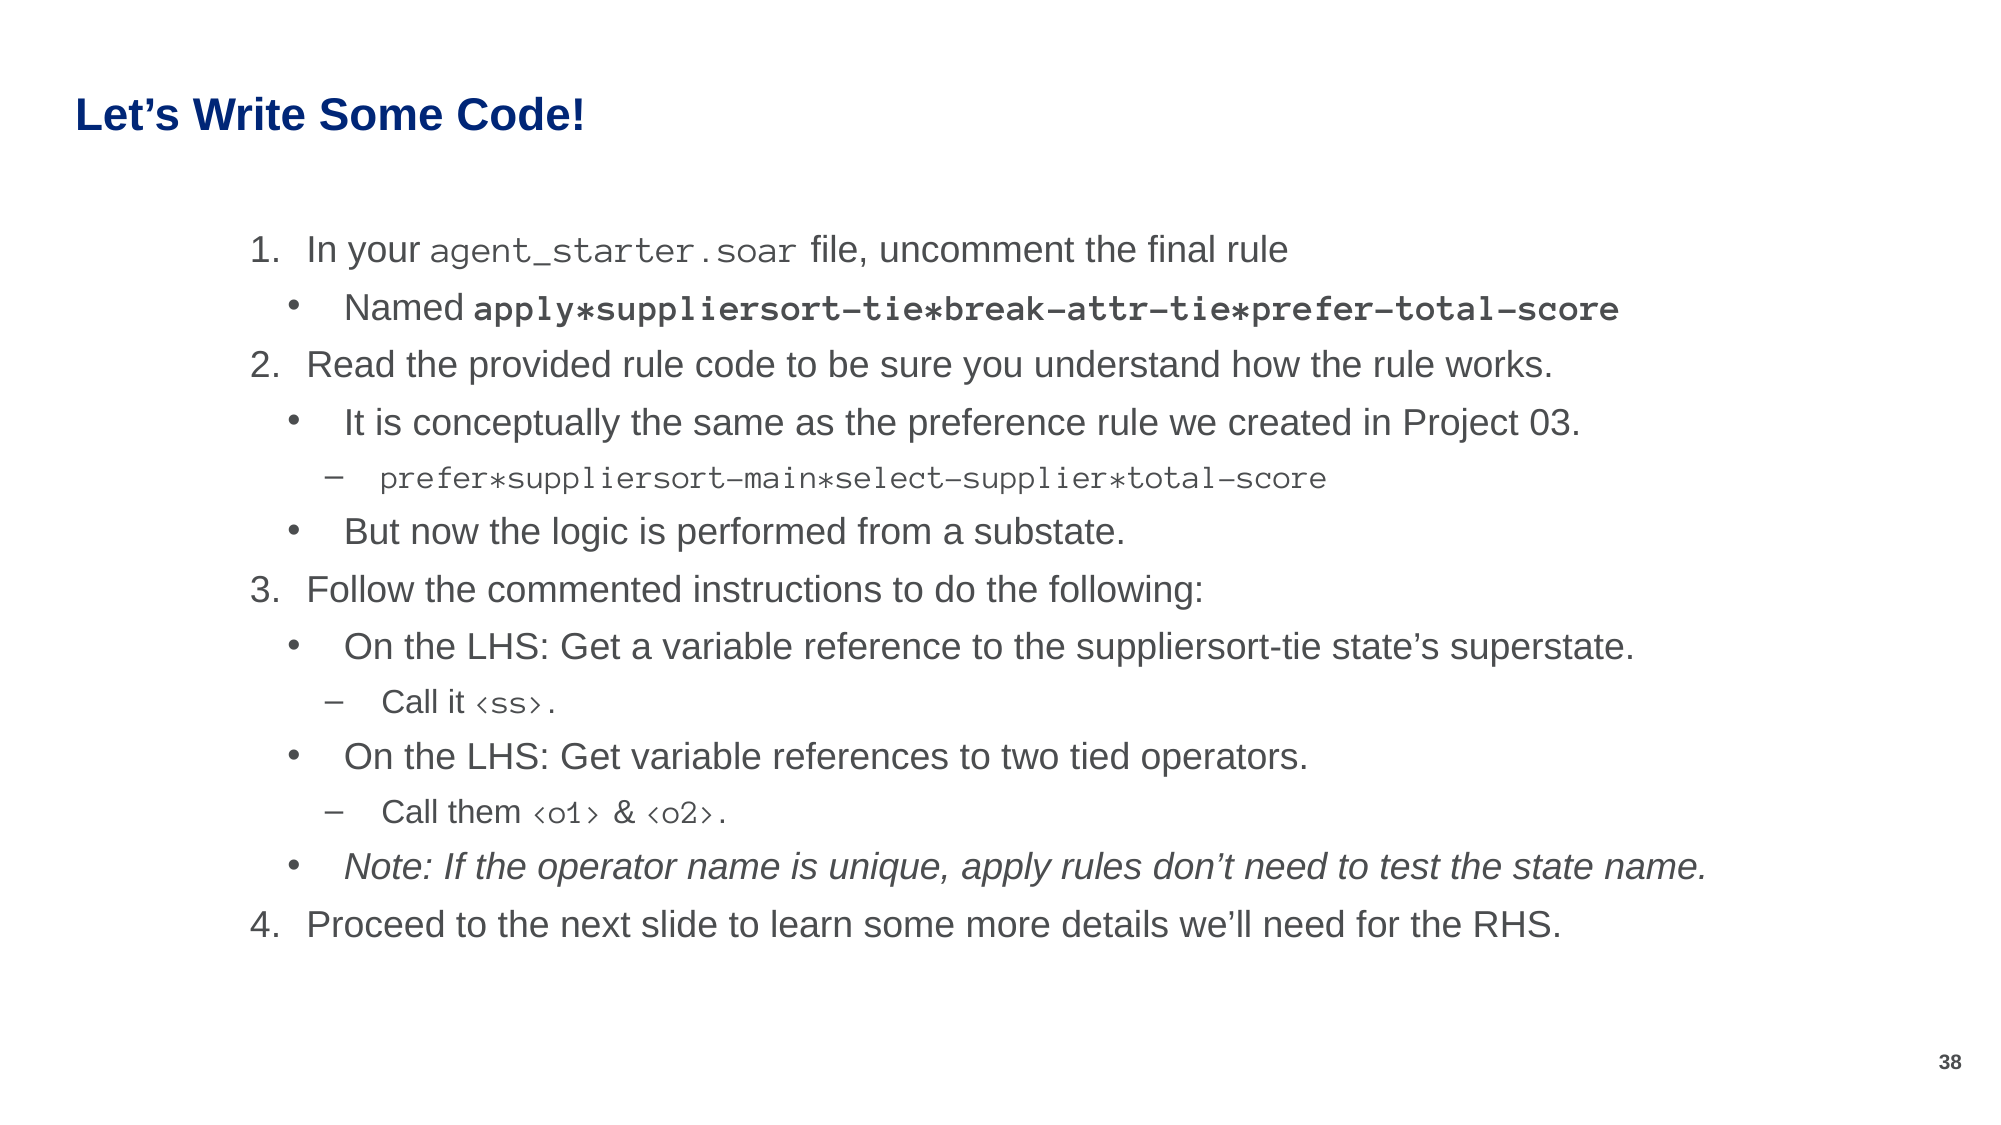

# Let’s Write Some Code!
In your agent_starter.soar file, uncomment the final rule
Named apply*suppliersort-tie*break-attr-tie*prefer-total-score
Read the provided rule code to be sure you understand how the rule works.
It is conceptually the same as the preference rule we created in Project 03.
prefer*suppliersort-main*select-supplier*total-score
But now the logic is performed from a substate.
Follow the commented instructions to do the following:
On the LHS: Get a variable reference to the suppliersort-tie state’s superstate.
Call it <ss>.
On the LHS: Get variable references to two tied operators.
Call them <o1> & <o2>.
Note: If the operator name is unique, apply rules don’t need to test the state name.
Proceed to the next slide to learn some more details we’ll need for the RHS.